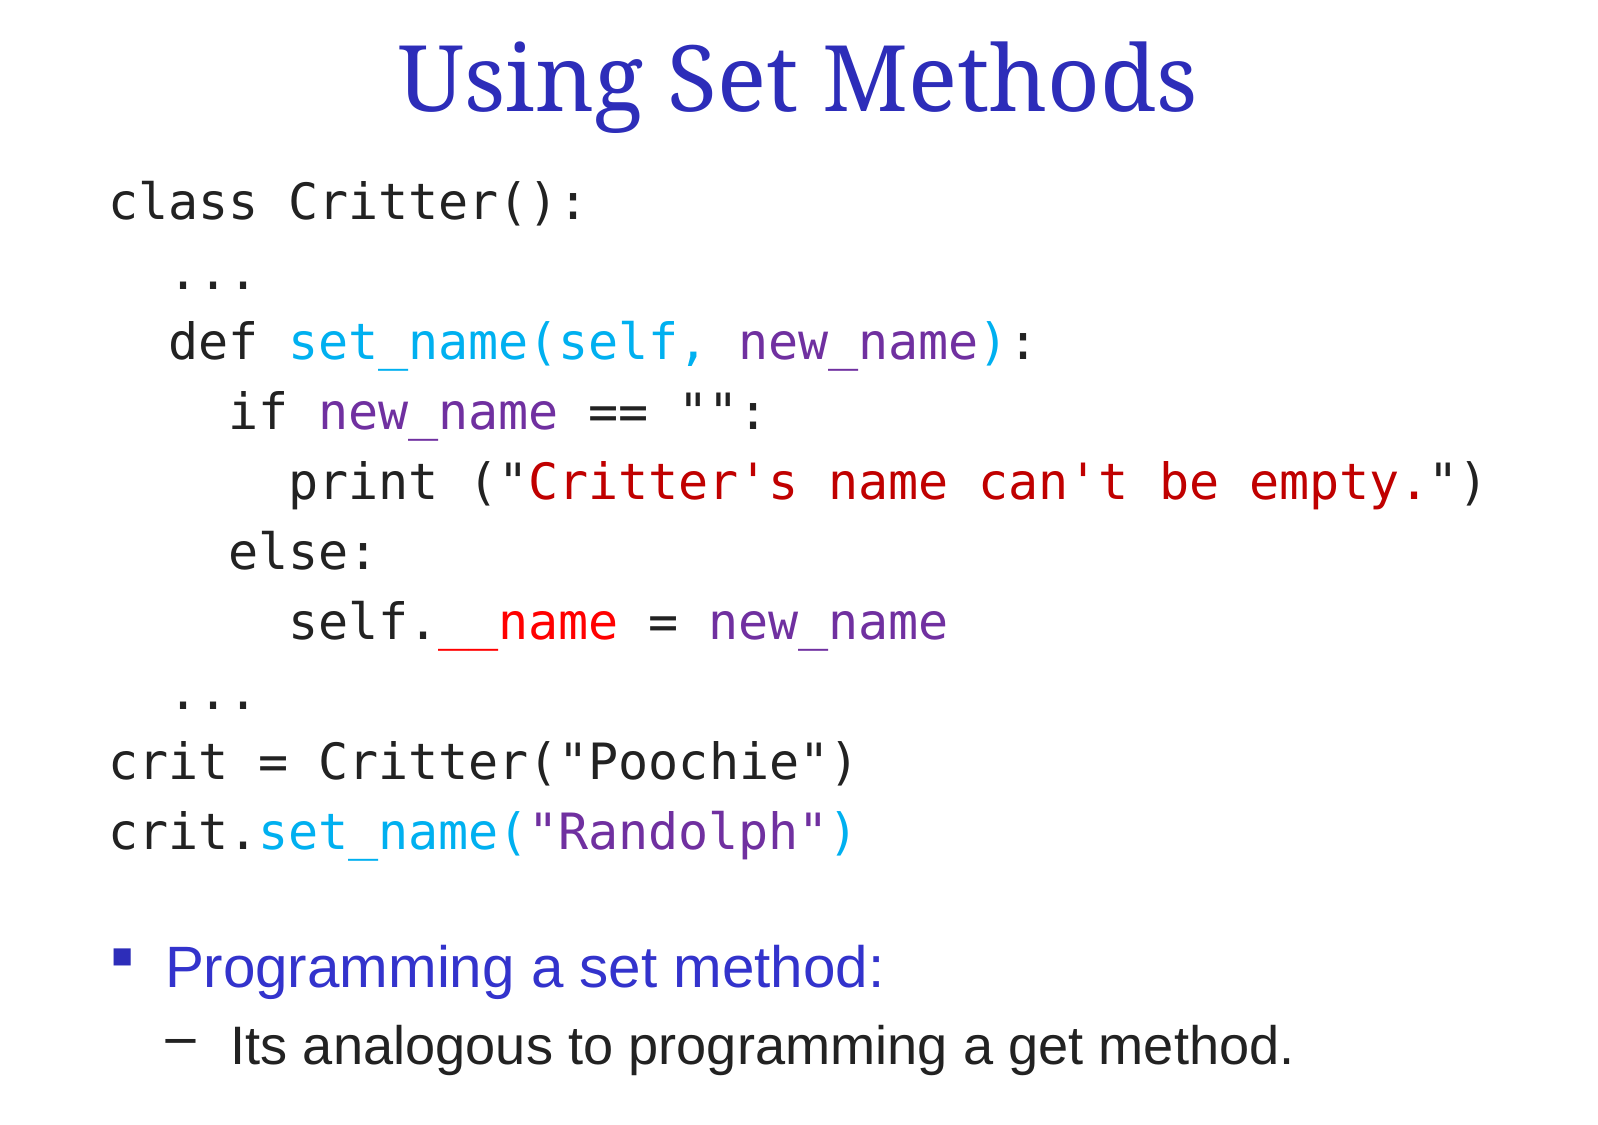

# Using Set Methods
class Critter():
  ...
  def set_name(self, new_name):
    if new_name == "":
      print ("Critter's name can't be empty.")
    else:
      self.__name = new_name
  ...
crit = Critter("Poochie")
crit.set_name("Randolph")

Programming a set method:
Its analogous to programming a get method.